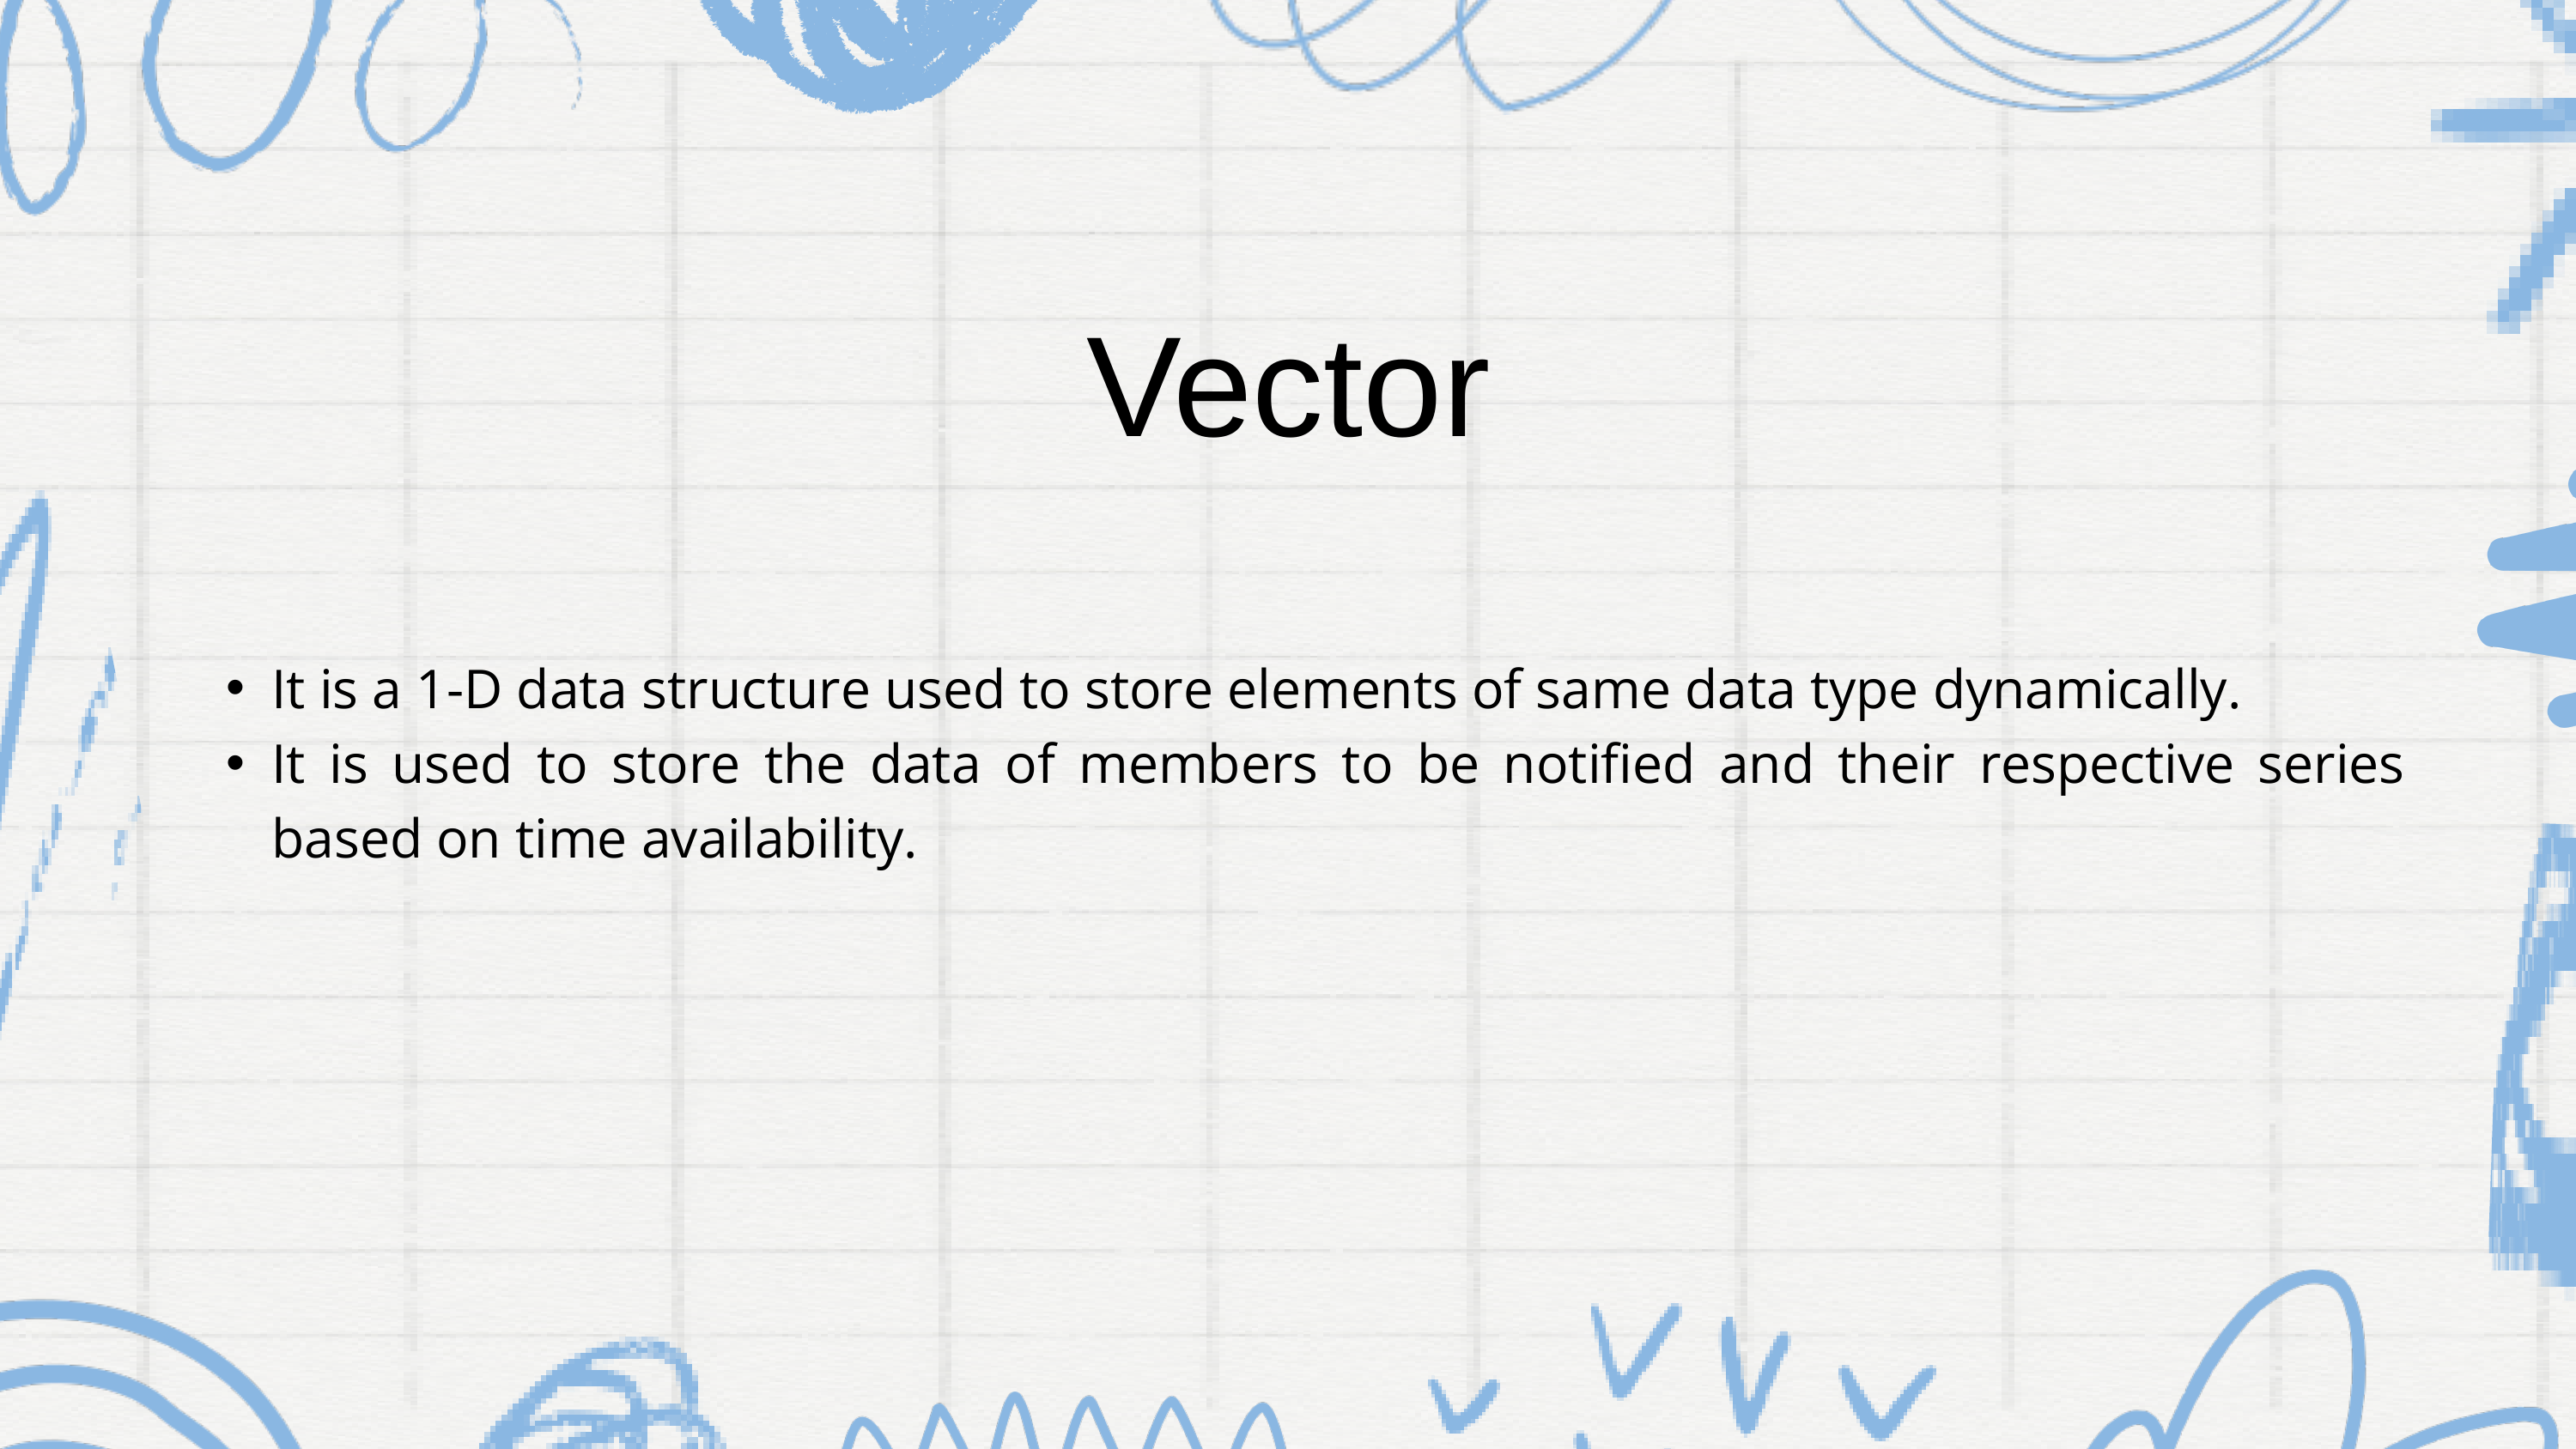

Vector

It is a 1-D data structure used to store elements of same data type dynamically.
It is used to store the data of members to be notified and their respective series based on time availability.